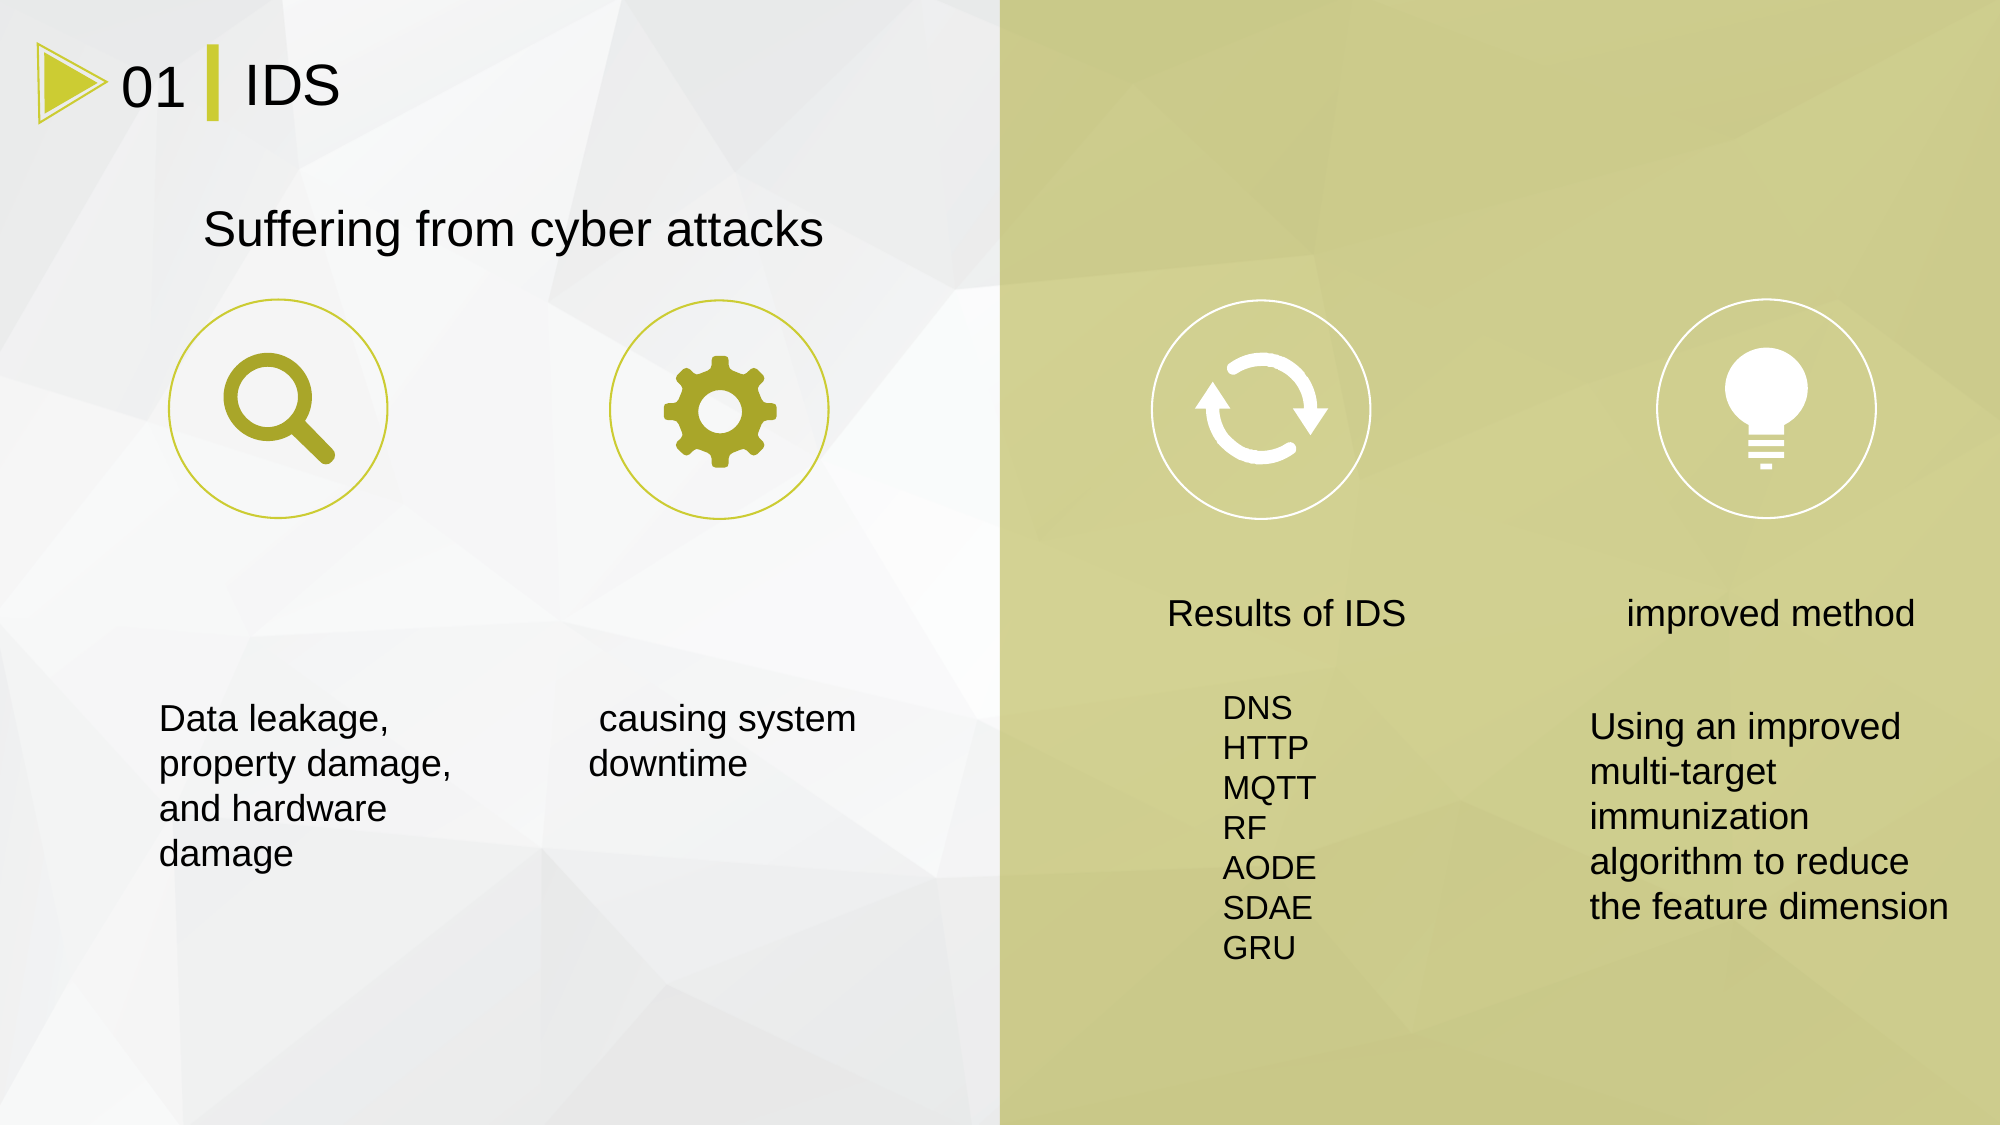

IDS
01

Suffering from cyber attacks

Results of IDS
improved method
DNS
HTTP
MQTT
RF
AODE
SDAE
GRU

Data leakage, property damage, and hardware damage
 causing system downtime
Using an improved multi-target immunization algorithm to reduce the feature dimension